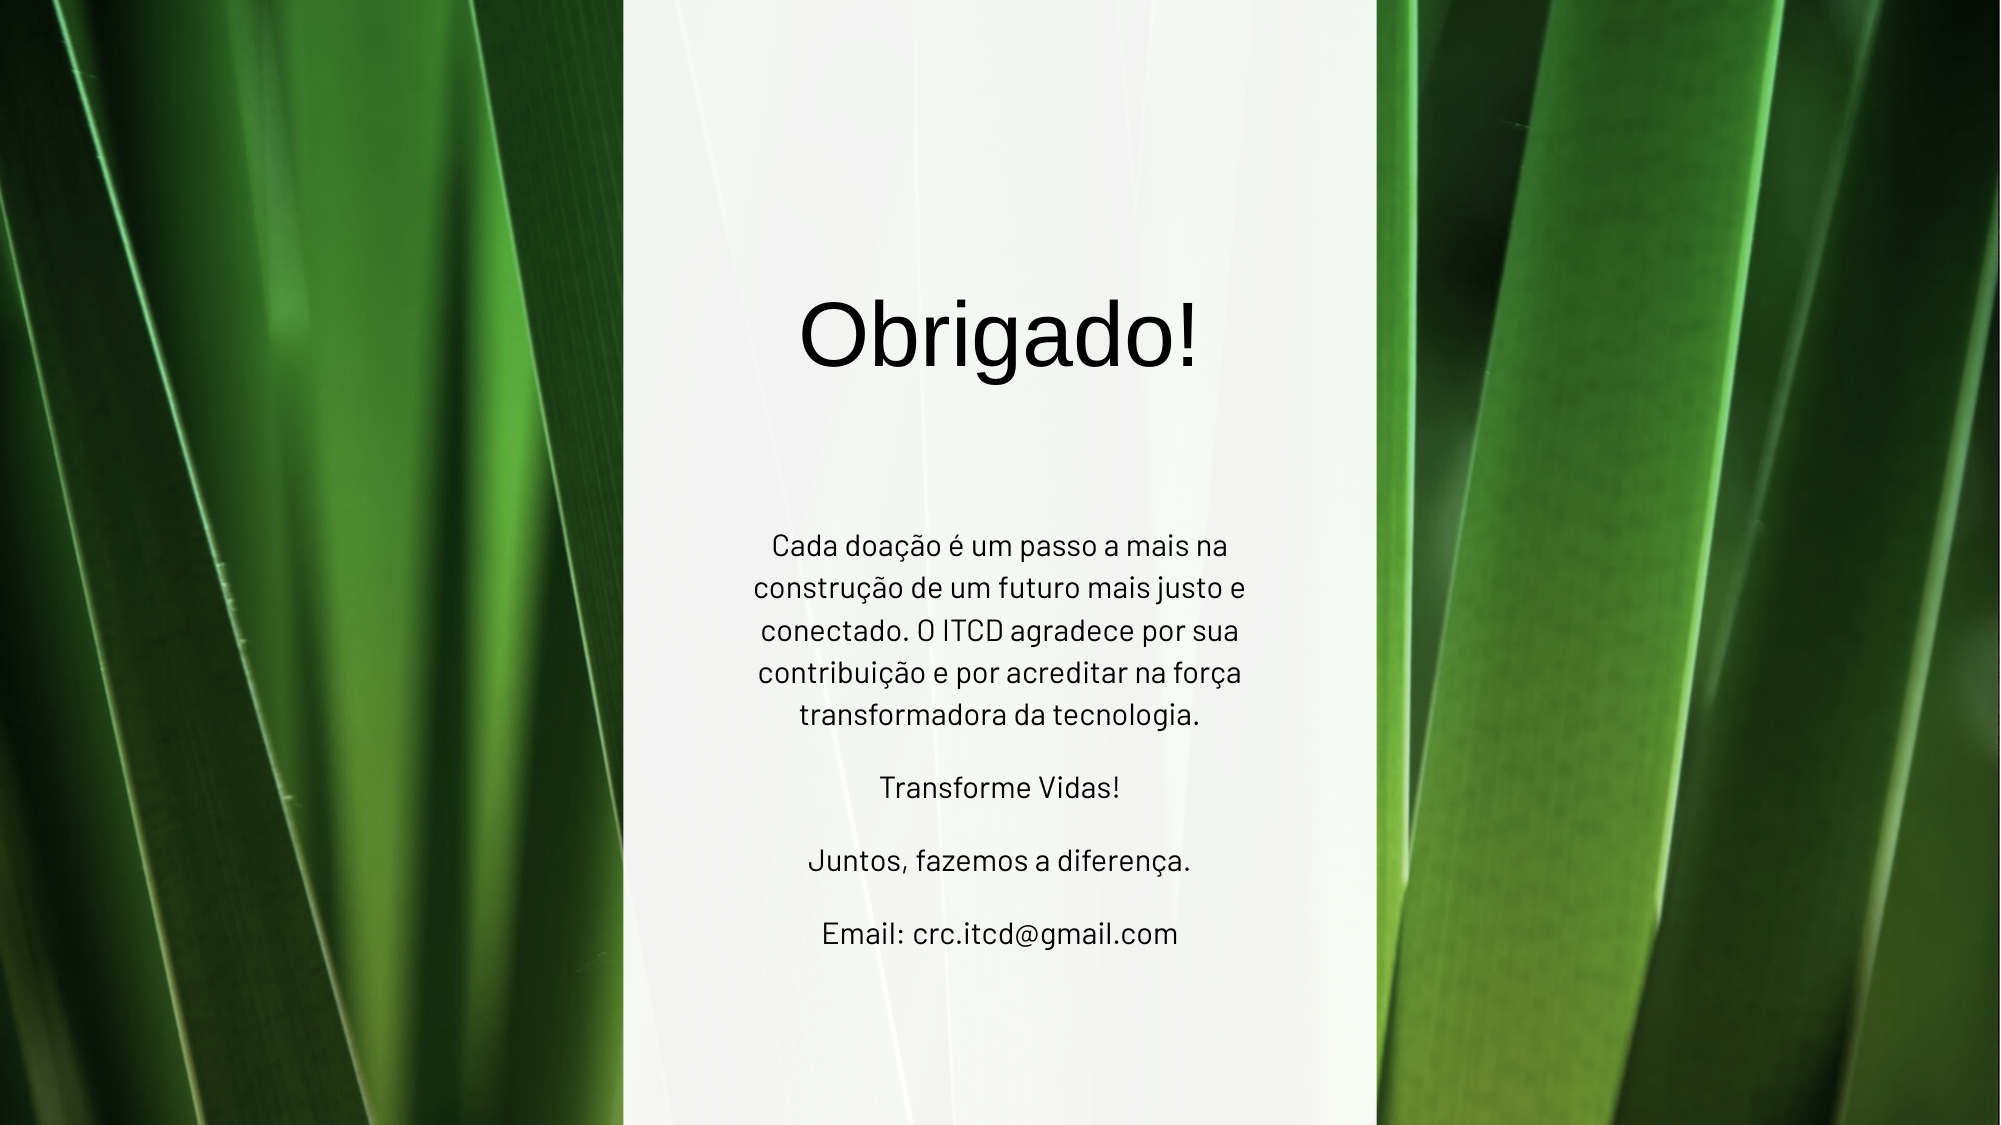

# Obrigado!
Cada doação é um passo a mais na construção de um futuro mais justo e conectado. O ITCD agradece por sua contribuição e por acreditar na força transformadora da tecnologia.
Transforme Vidas!
Juntos, fazemos a diferença.
Email: crc.itcd@gmail.com